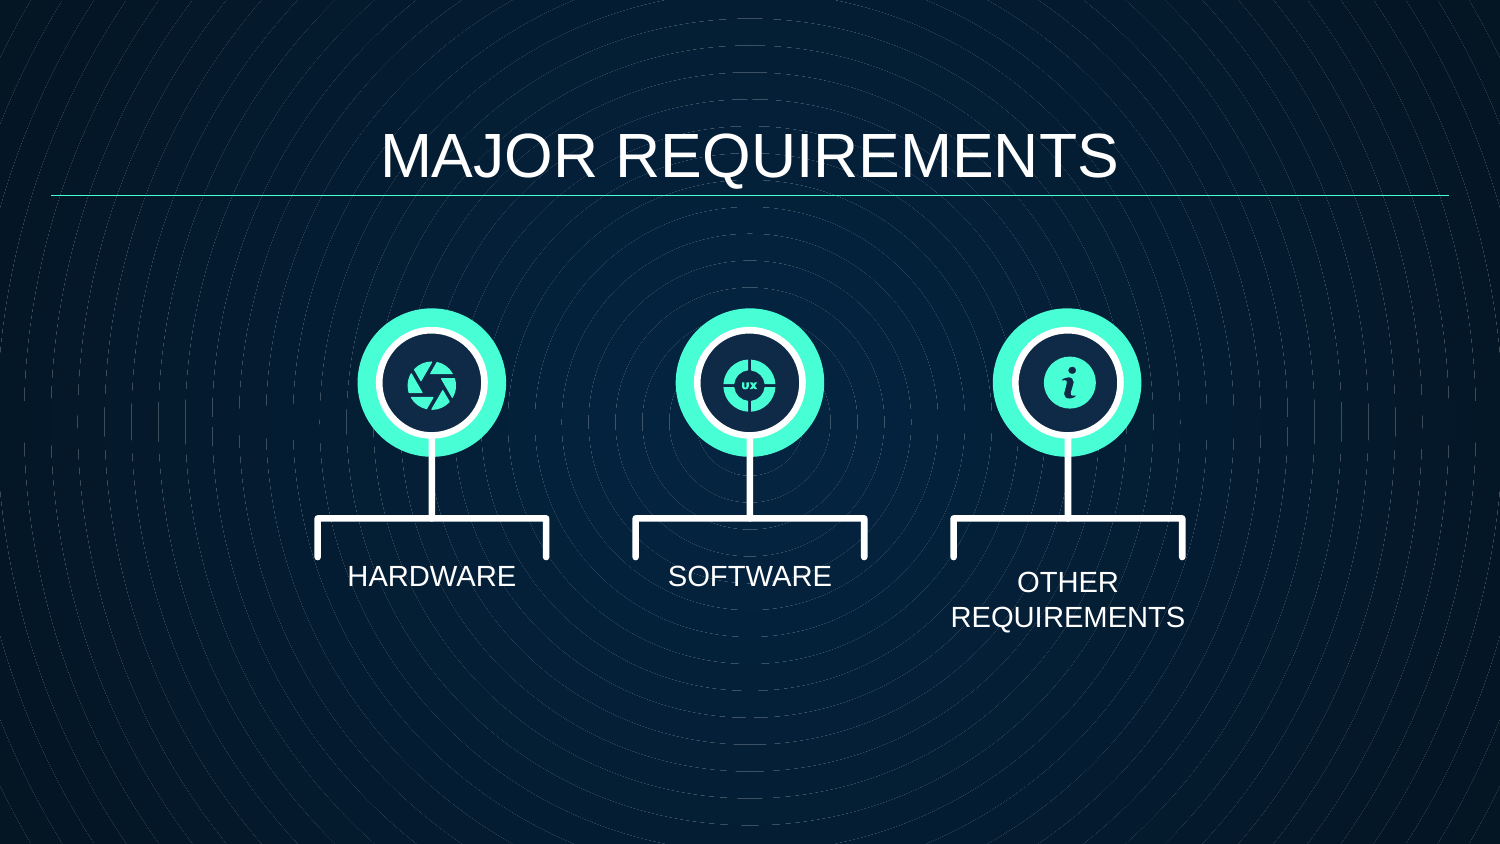

MAJOR REQUIREMENTS

OTHER REQUIREMENTS
HARDWARE
# SOFTWARE